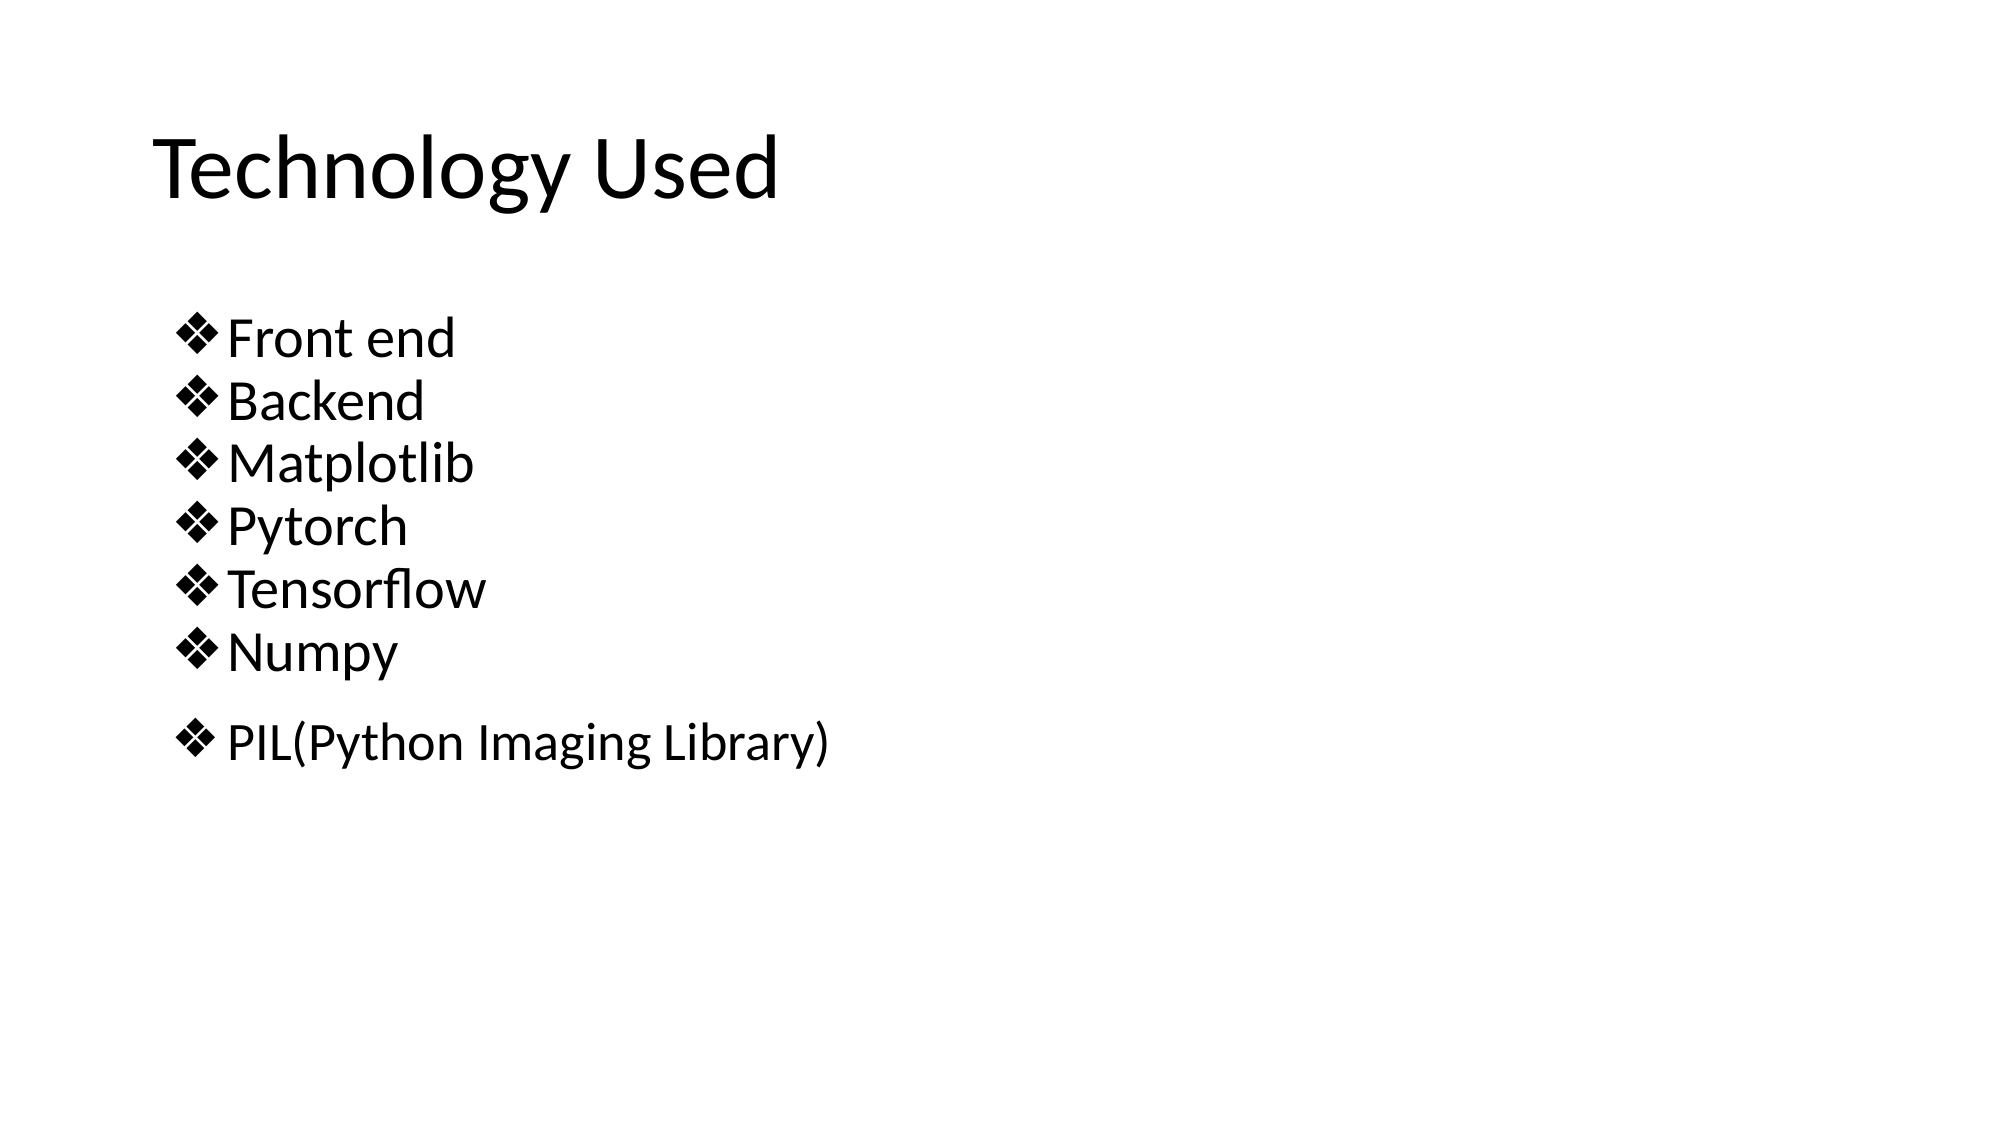

# Technology Used
Front end
Backend
Matplotlib
Pytorch
Tensorflow
Numpy
PIL(Python Imaging Library)